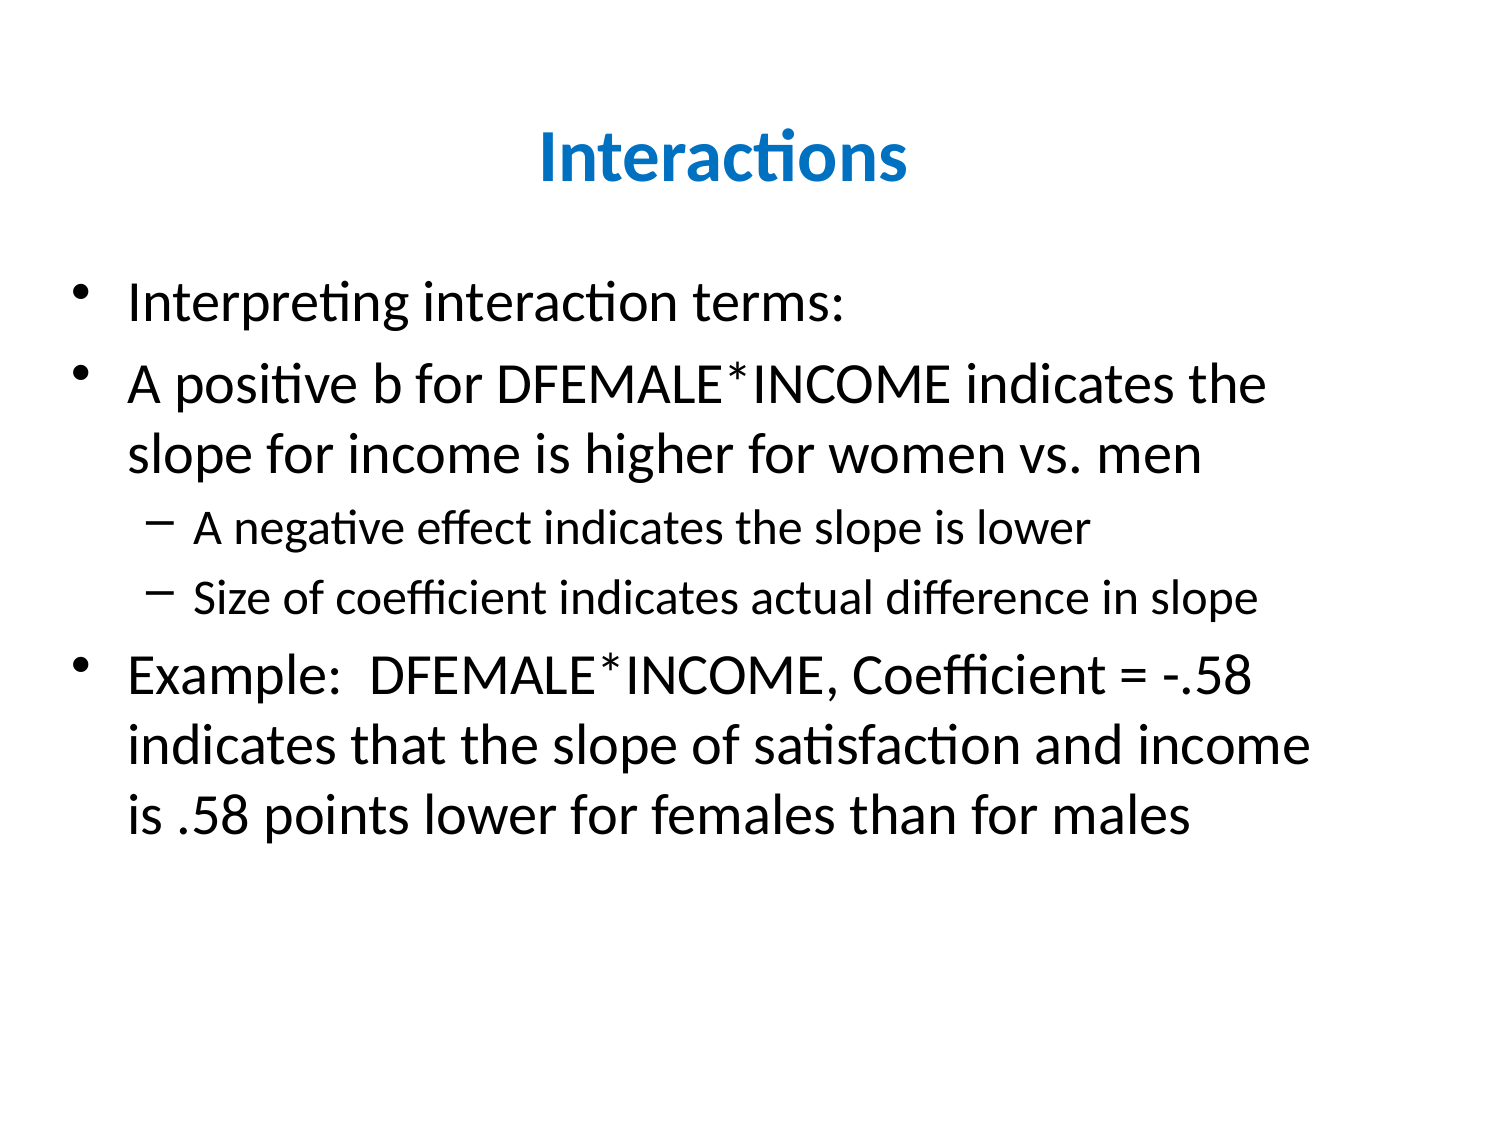

Interactions
Interpreting interaction terms:
A positive b for DFEMALE*INCOME indicates the slope for income is higher for women vs. men
A negative effect indicates the slope is lower
Size of coefficient indicates actual difference in slope
Example:  DFEMALE*INCOME, Coefficient = -.58 indicates that the slope of satisfaction and income is .58 points lower for females than for males